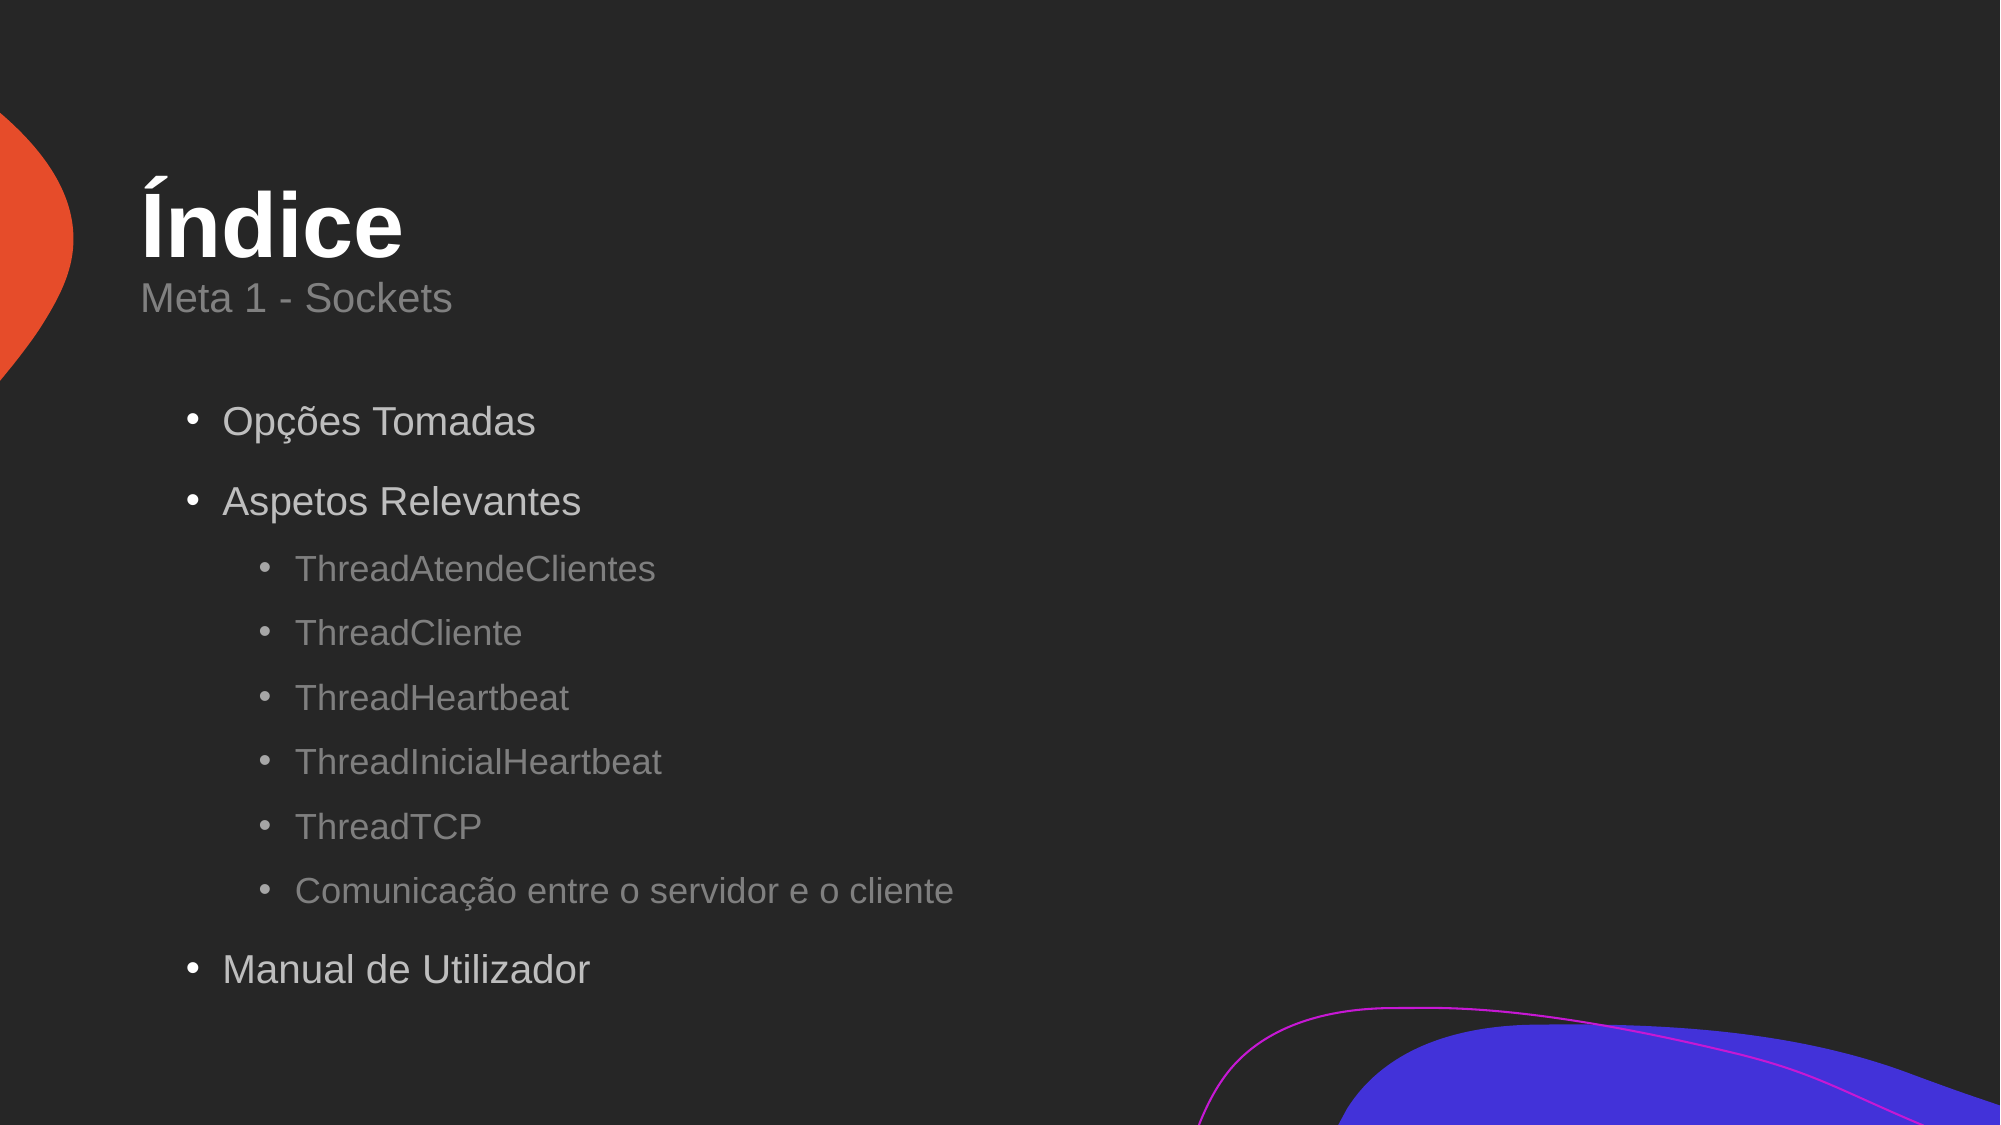

# Índice Meta 1 - Sockets
Opções Tomadas
Aspetos Relevantes
ThreadAtendeClientes
ThreadCliente
ThreadHeartbeat
ThreadInicialHeartbeat
ThreadTCP
Comunicação entre o servidor e o cliente
Manual de Utilizador